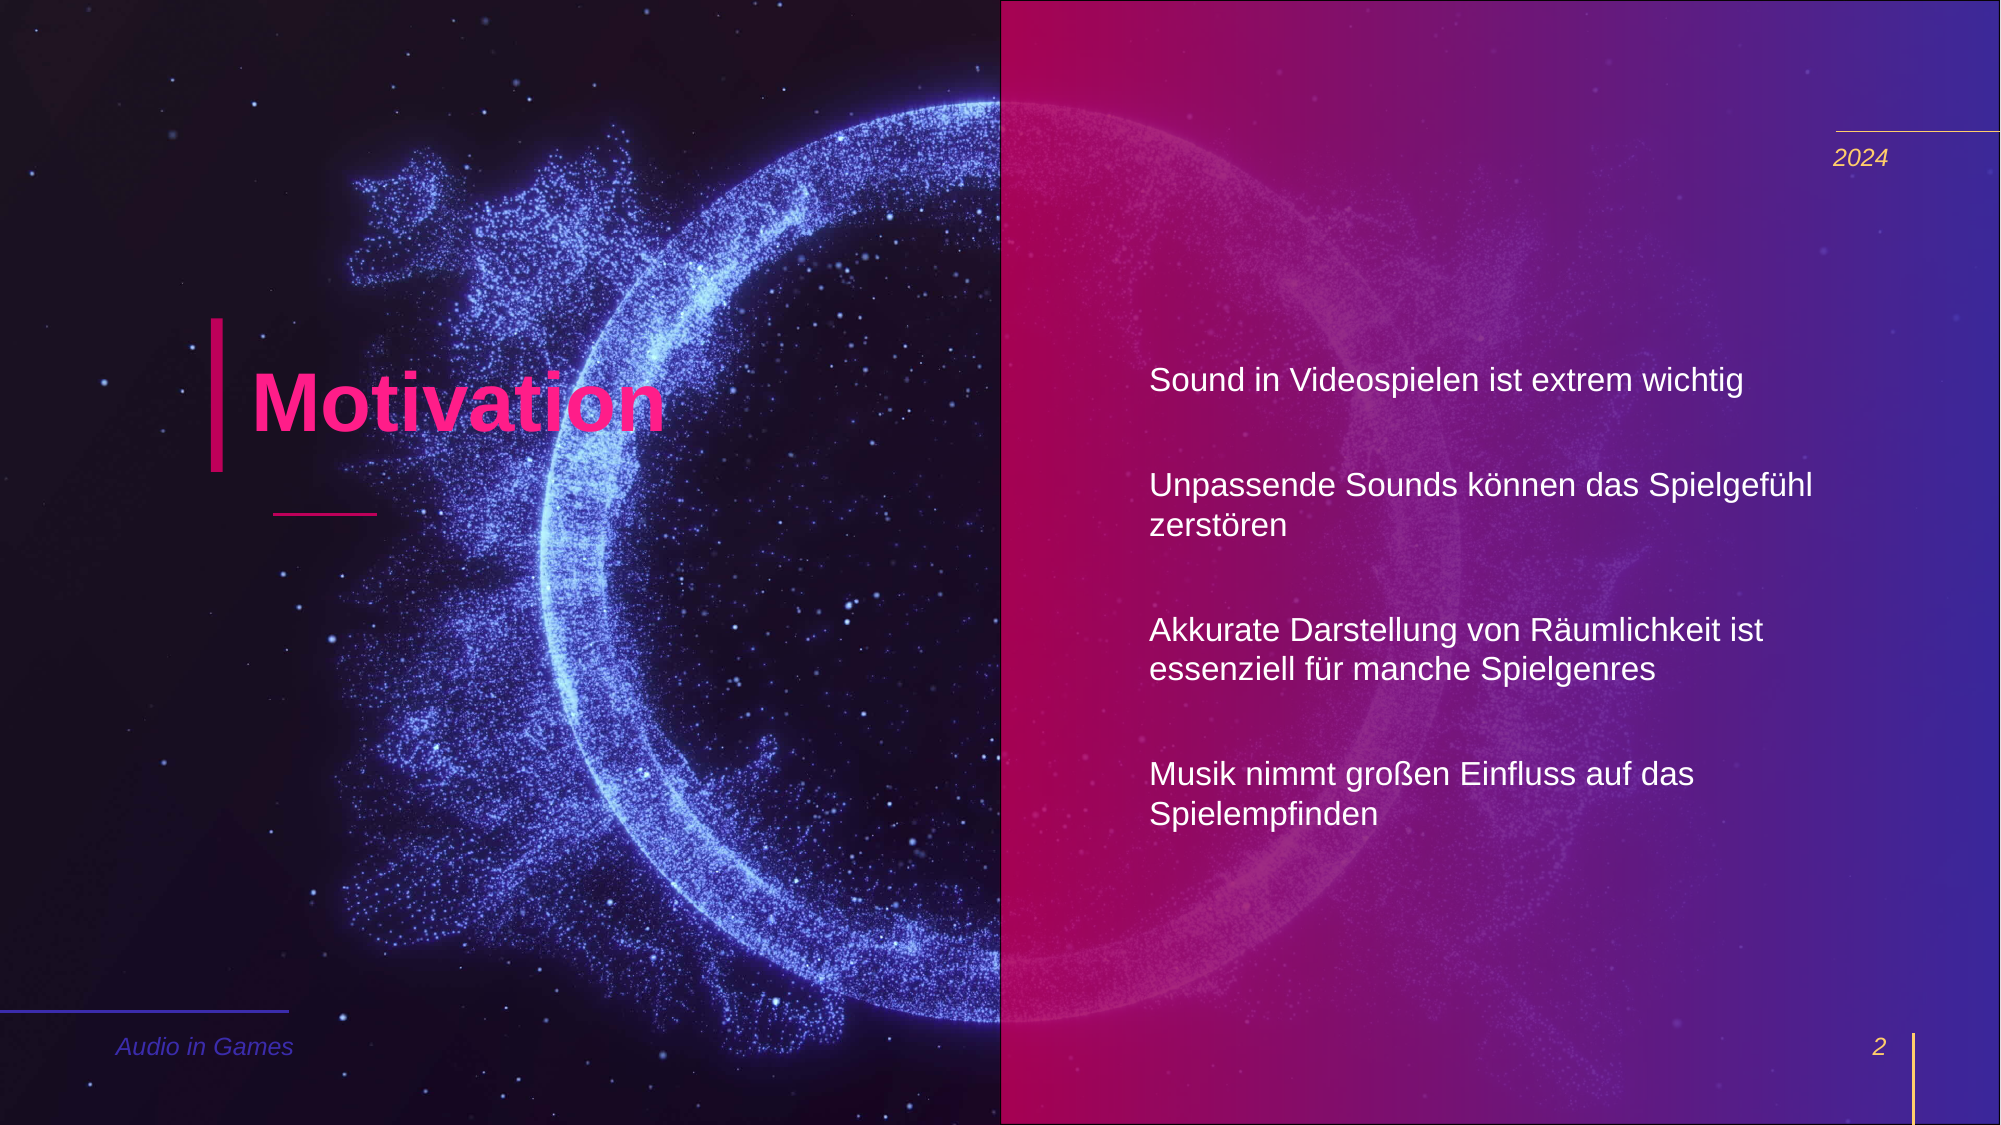

2024
# Motivation
Sound in Videospielen ist extrem wichtig

Unpassende Sounds können das Spielgefühl zerstören

Akkurate Darstellung von Räumlichkeit ist essenziell für manche Spielgenres

Musik nimmt großen Einfluss auf das Spielempfinden
Audio in Games
2